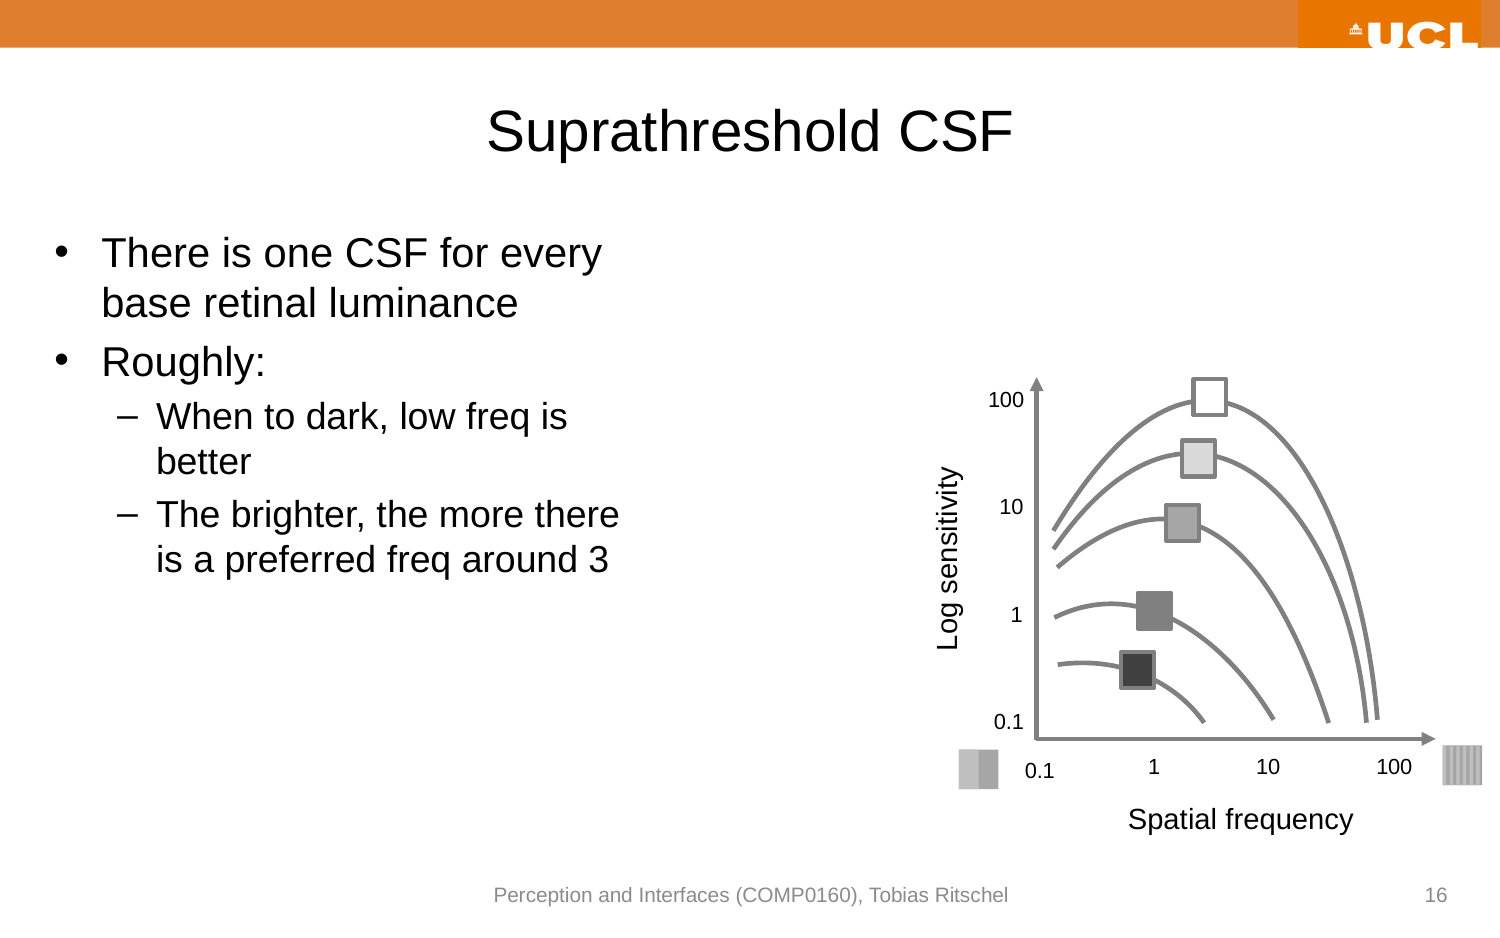

# Suprathreshold CSF
There is one CSF for every base retinal luminance
Roughly:
When to dark, low freq is better
The brighter, the more there is a preferred freq around 3

100

10

Log sensitivity

1

0.1
1

10
100
0.1

Spatial frequency
Perception and Interfaces (COMP0160), Tobias Ritschel
16